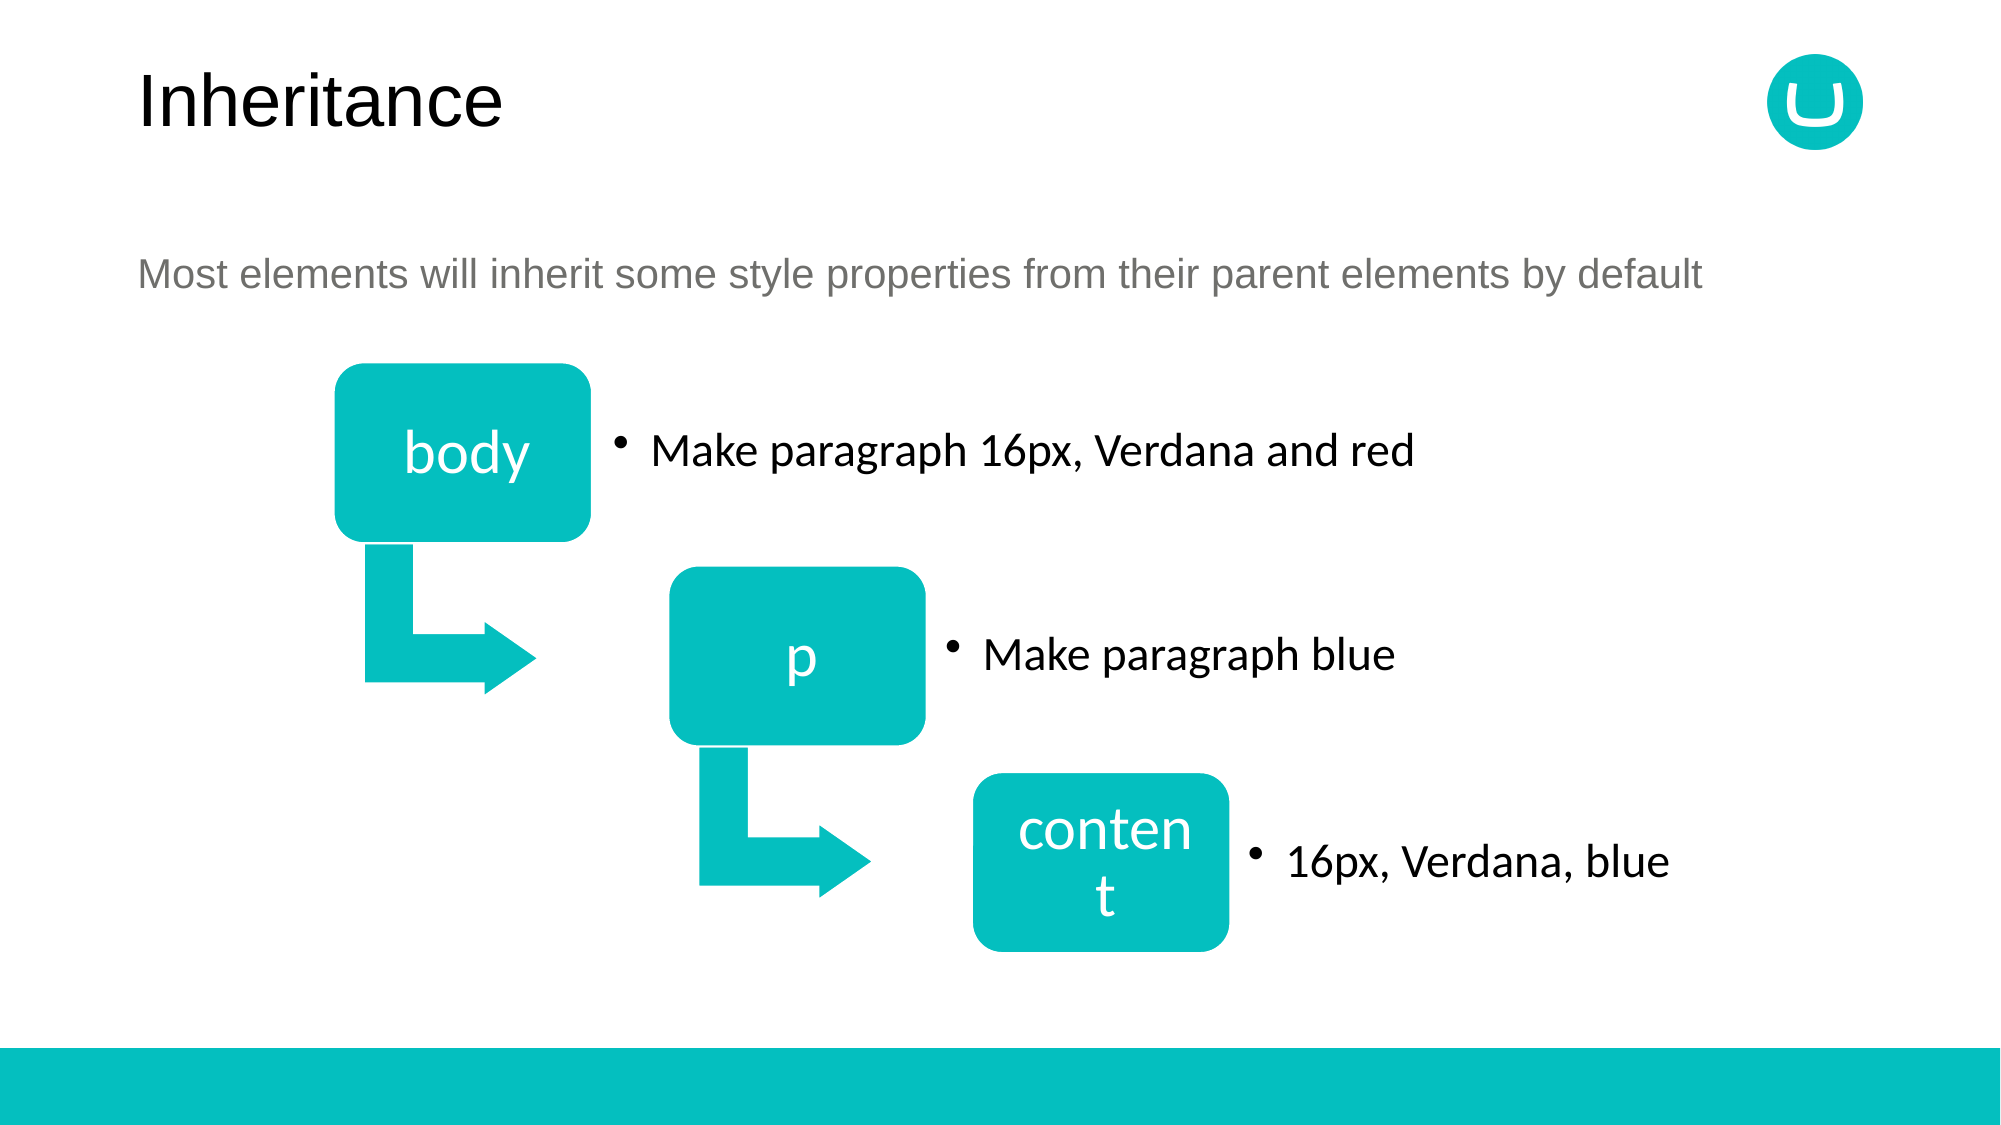

# Inheritance
Most elements will inherit some style properties from their parent elements by default
body
Make paragraph 16px, Verdana and red
p
Make paragraph blue
content
16px, Verdana, blue